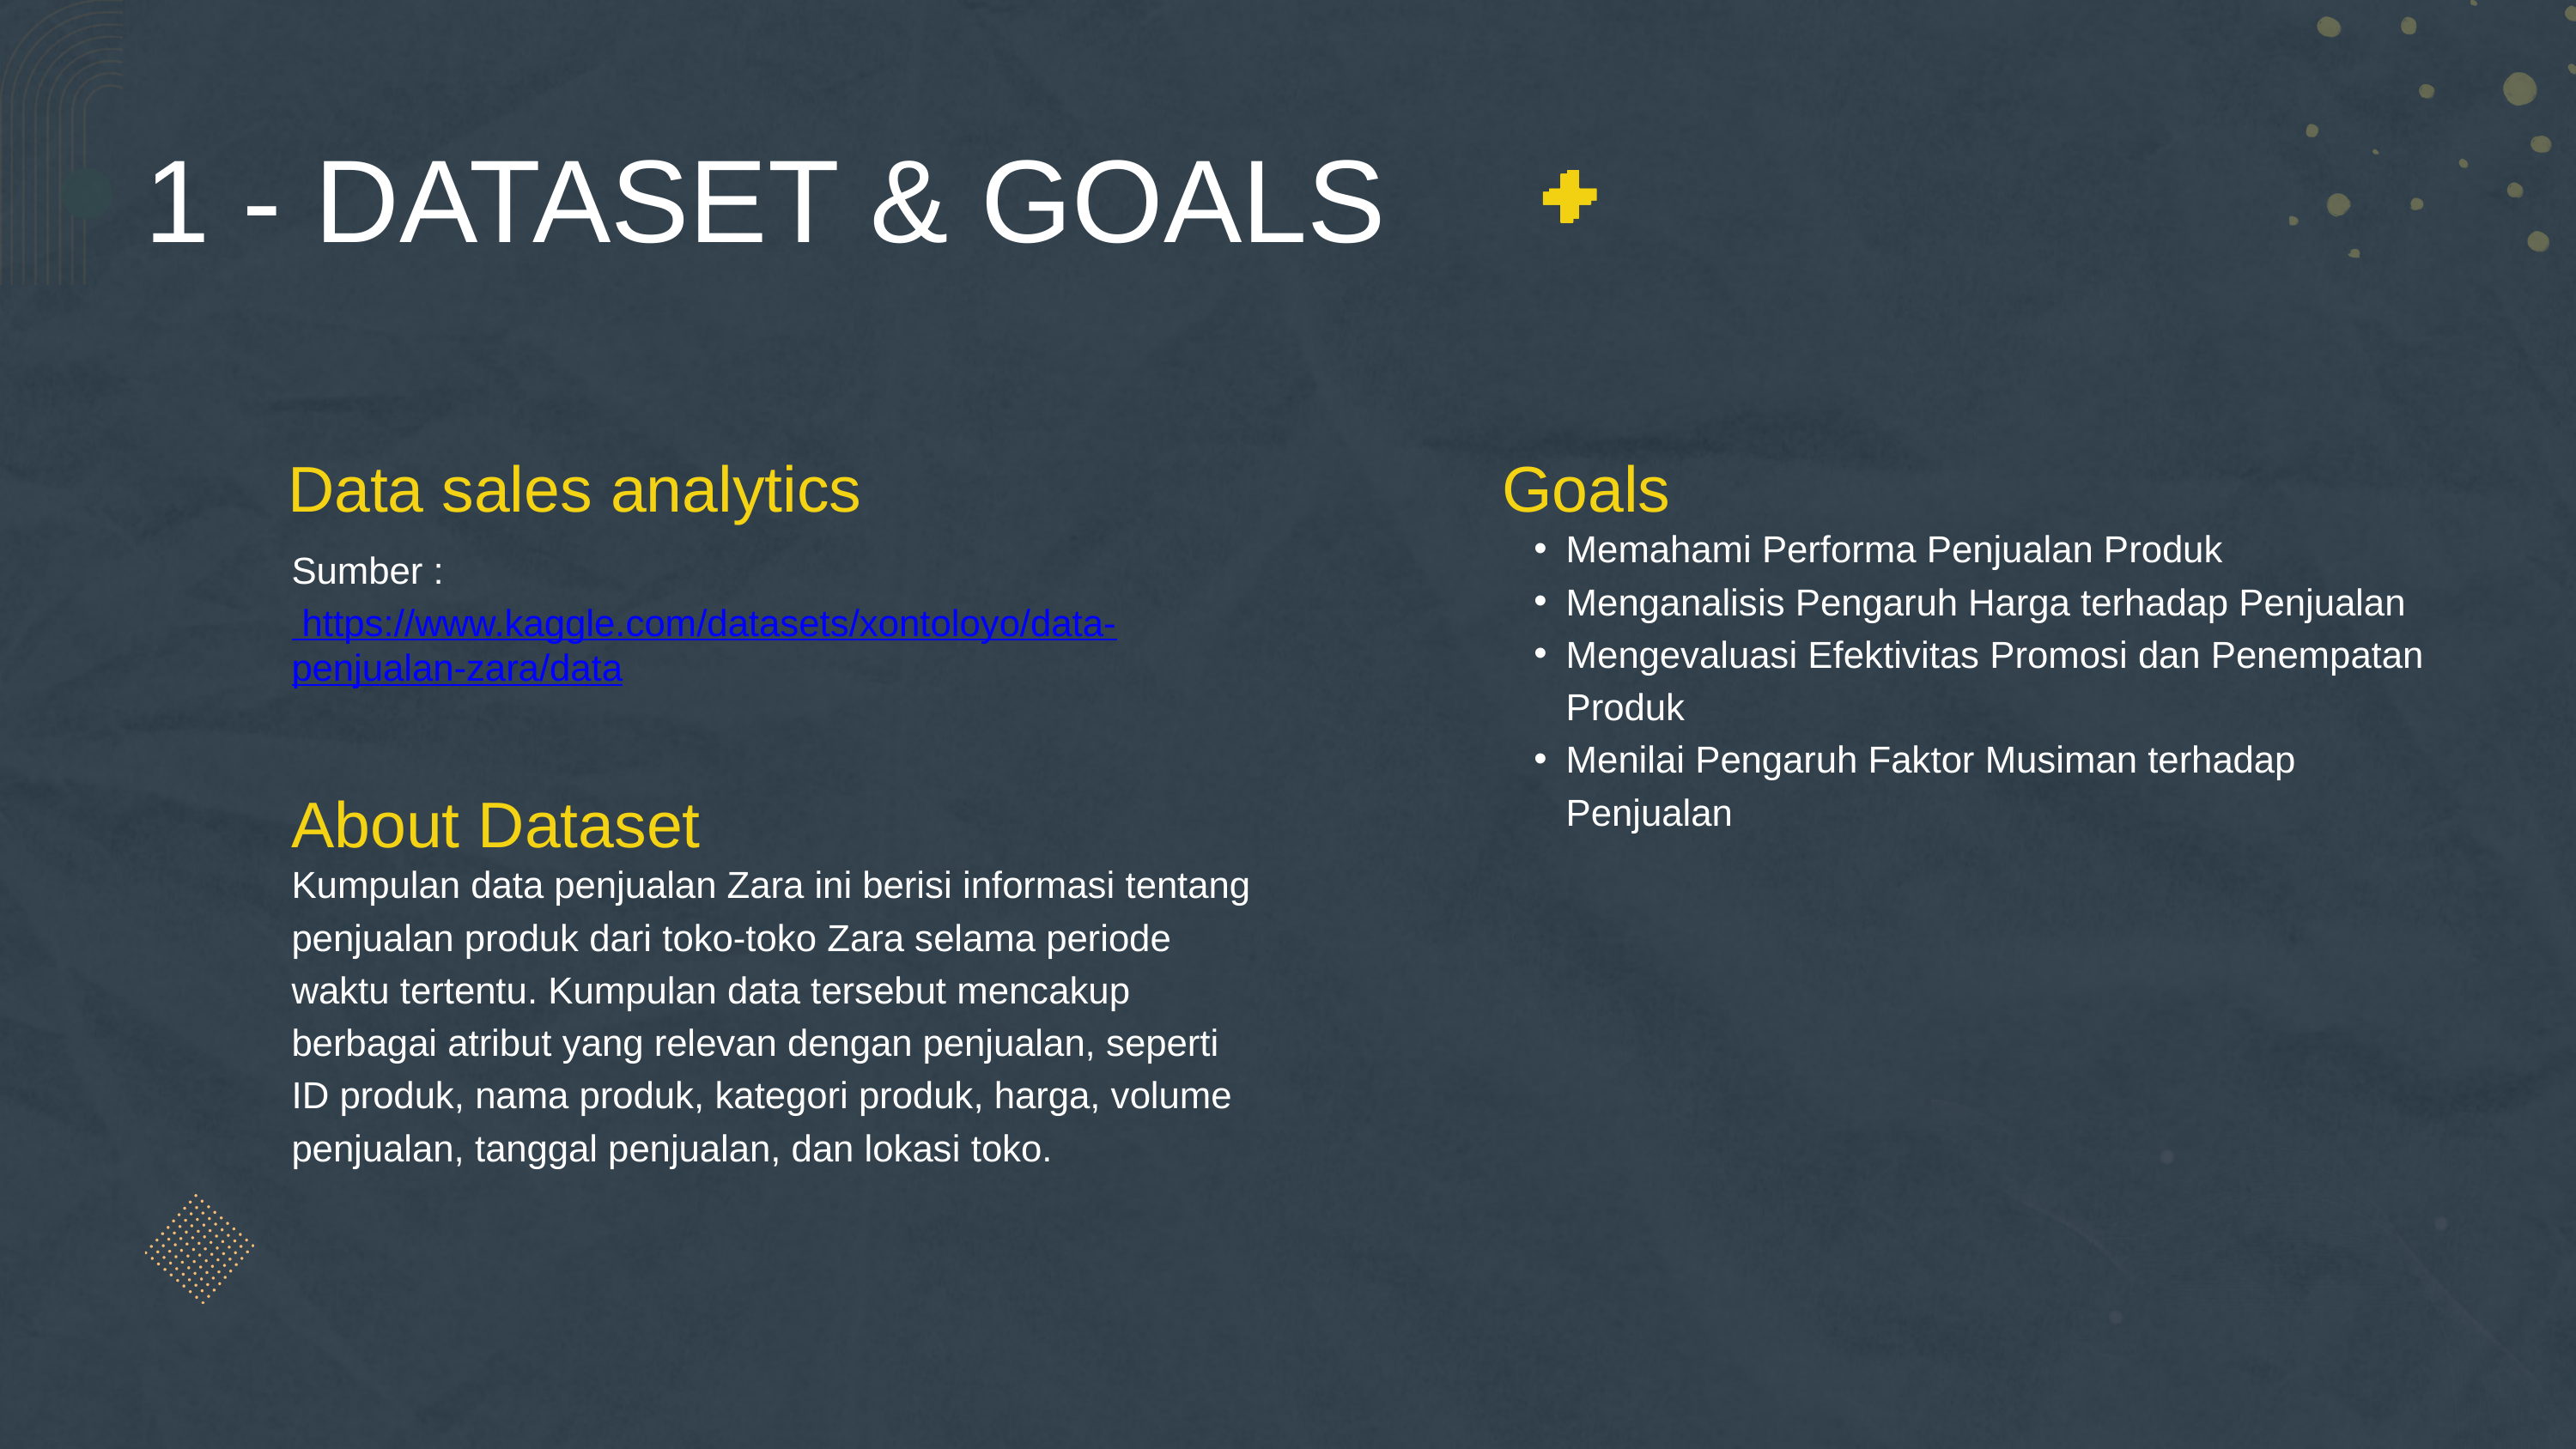

1 - DATASET & GOALS

Data sales analytics
Goals
Memahami Performa Penjualan Produk
Menganalisis Pengaruh Harga terhadap Penjualan
Mengevaluasi Efektivitas Promosi dan Penempatan Produk
Menilai Pengaruh Faktor Musiman terhadap Penjualan

Sumber : https://www.kaggle.com/datasets/xontoloyo/data-penjualan-zara/data

About Dataset
Kumpulan data penjualan Zara ini berisi informasi tentang penjualan produk dari toko-toko Zara selama periode waktu tertentu. Kumpulan data tersebut mencakup berbagai atribut yang relevan dengan penjualan, seperti ID produk, nama produk, kategori produk, harga, volume penjualan, tanggal penjualan, dan lokasi toko.